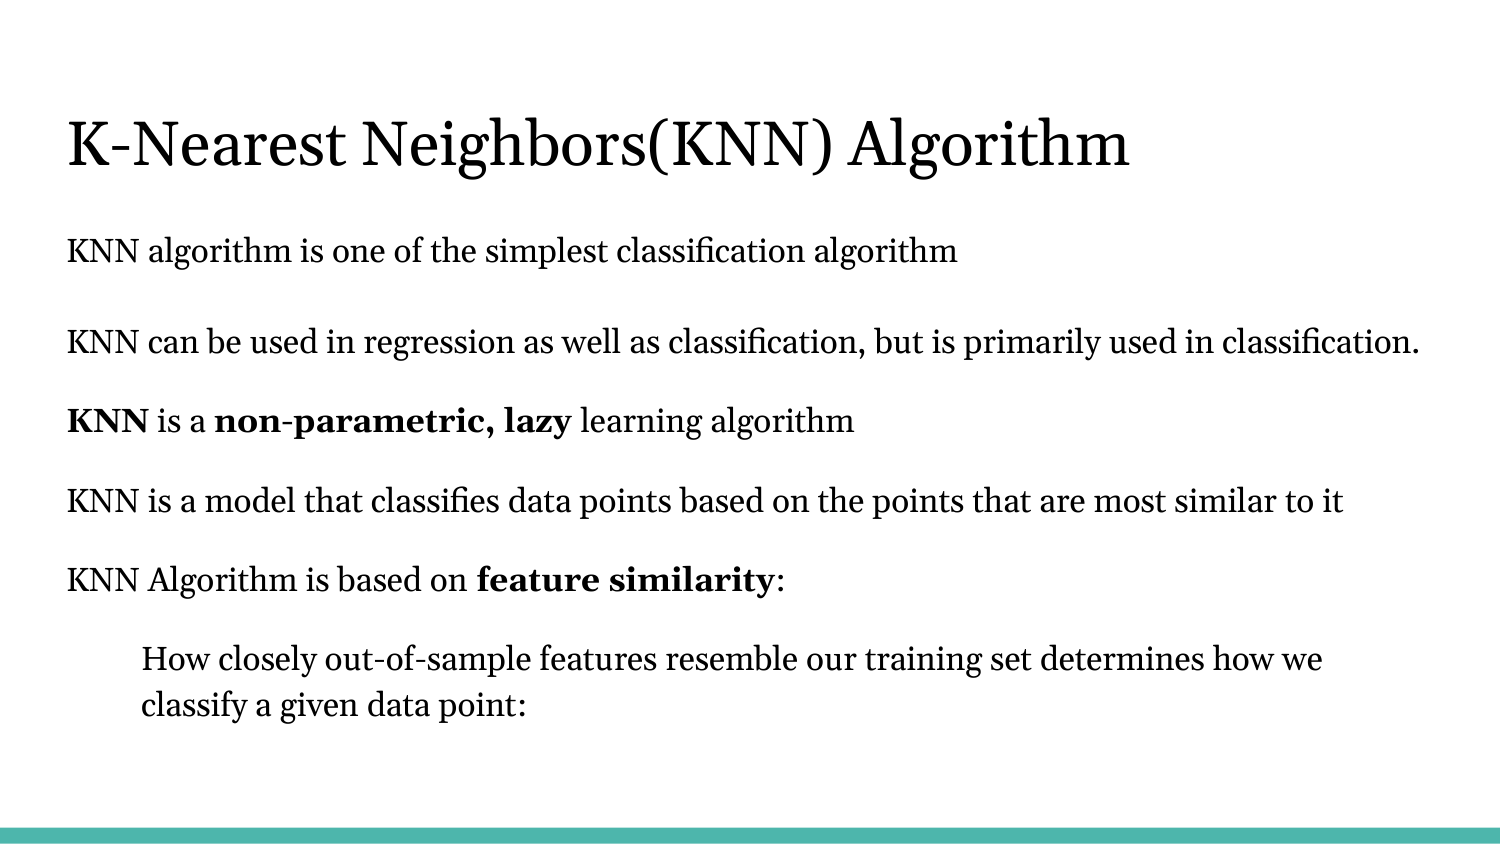

K-Nearest Neighbors(KNN) Algorithm
KNN algorithm is one of the simplest classification algorithm

KNN can be used in regression as well as classification, but is primarily used in classification.
KNN is a non-parametric, lazy learning algorithm
KNN is a model that classifies data points based on the points that are most similar to it
KNN Algorithm is based on feature similarity:
How closely out-of-sample features resemble our training set determines how we classify a given data point: